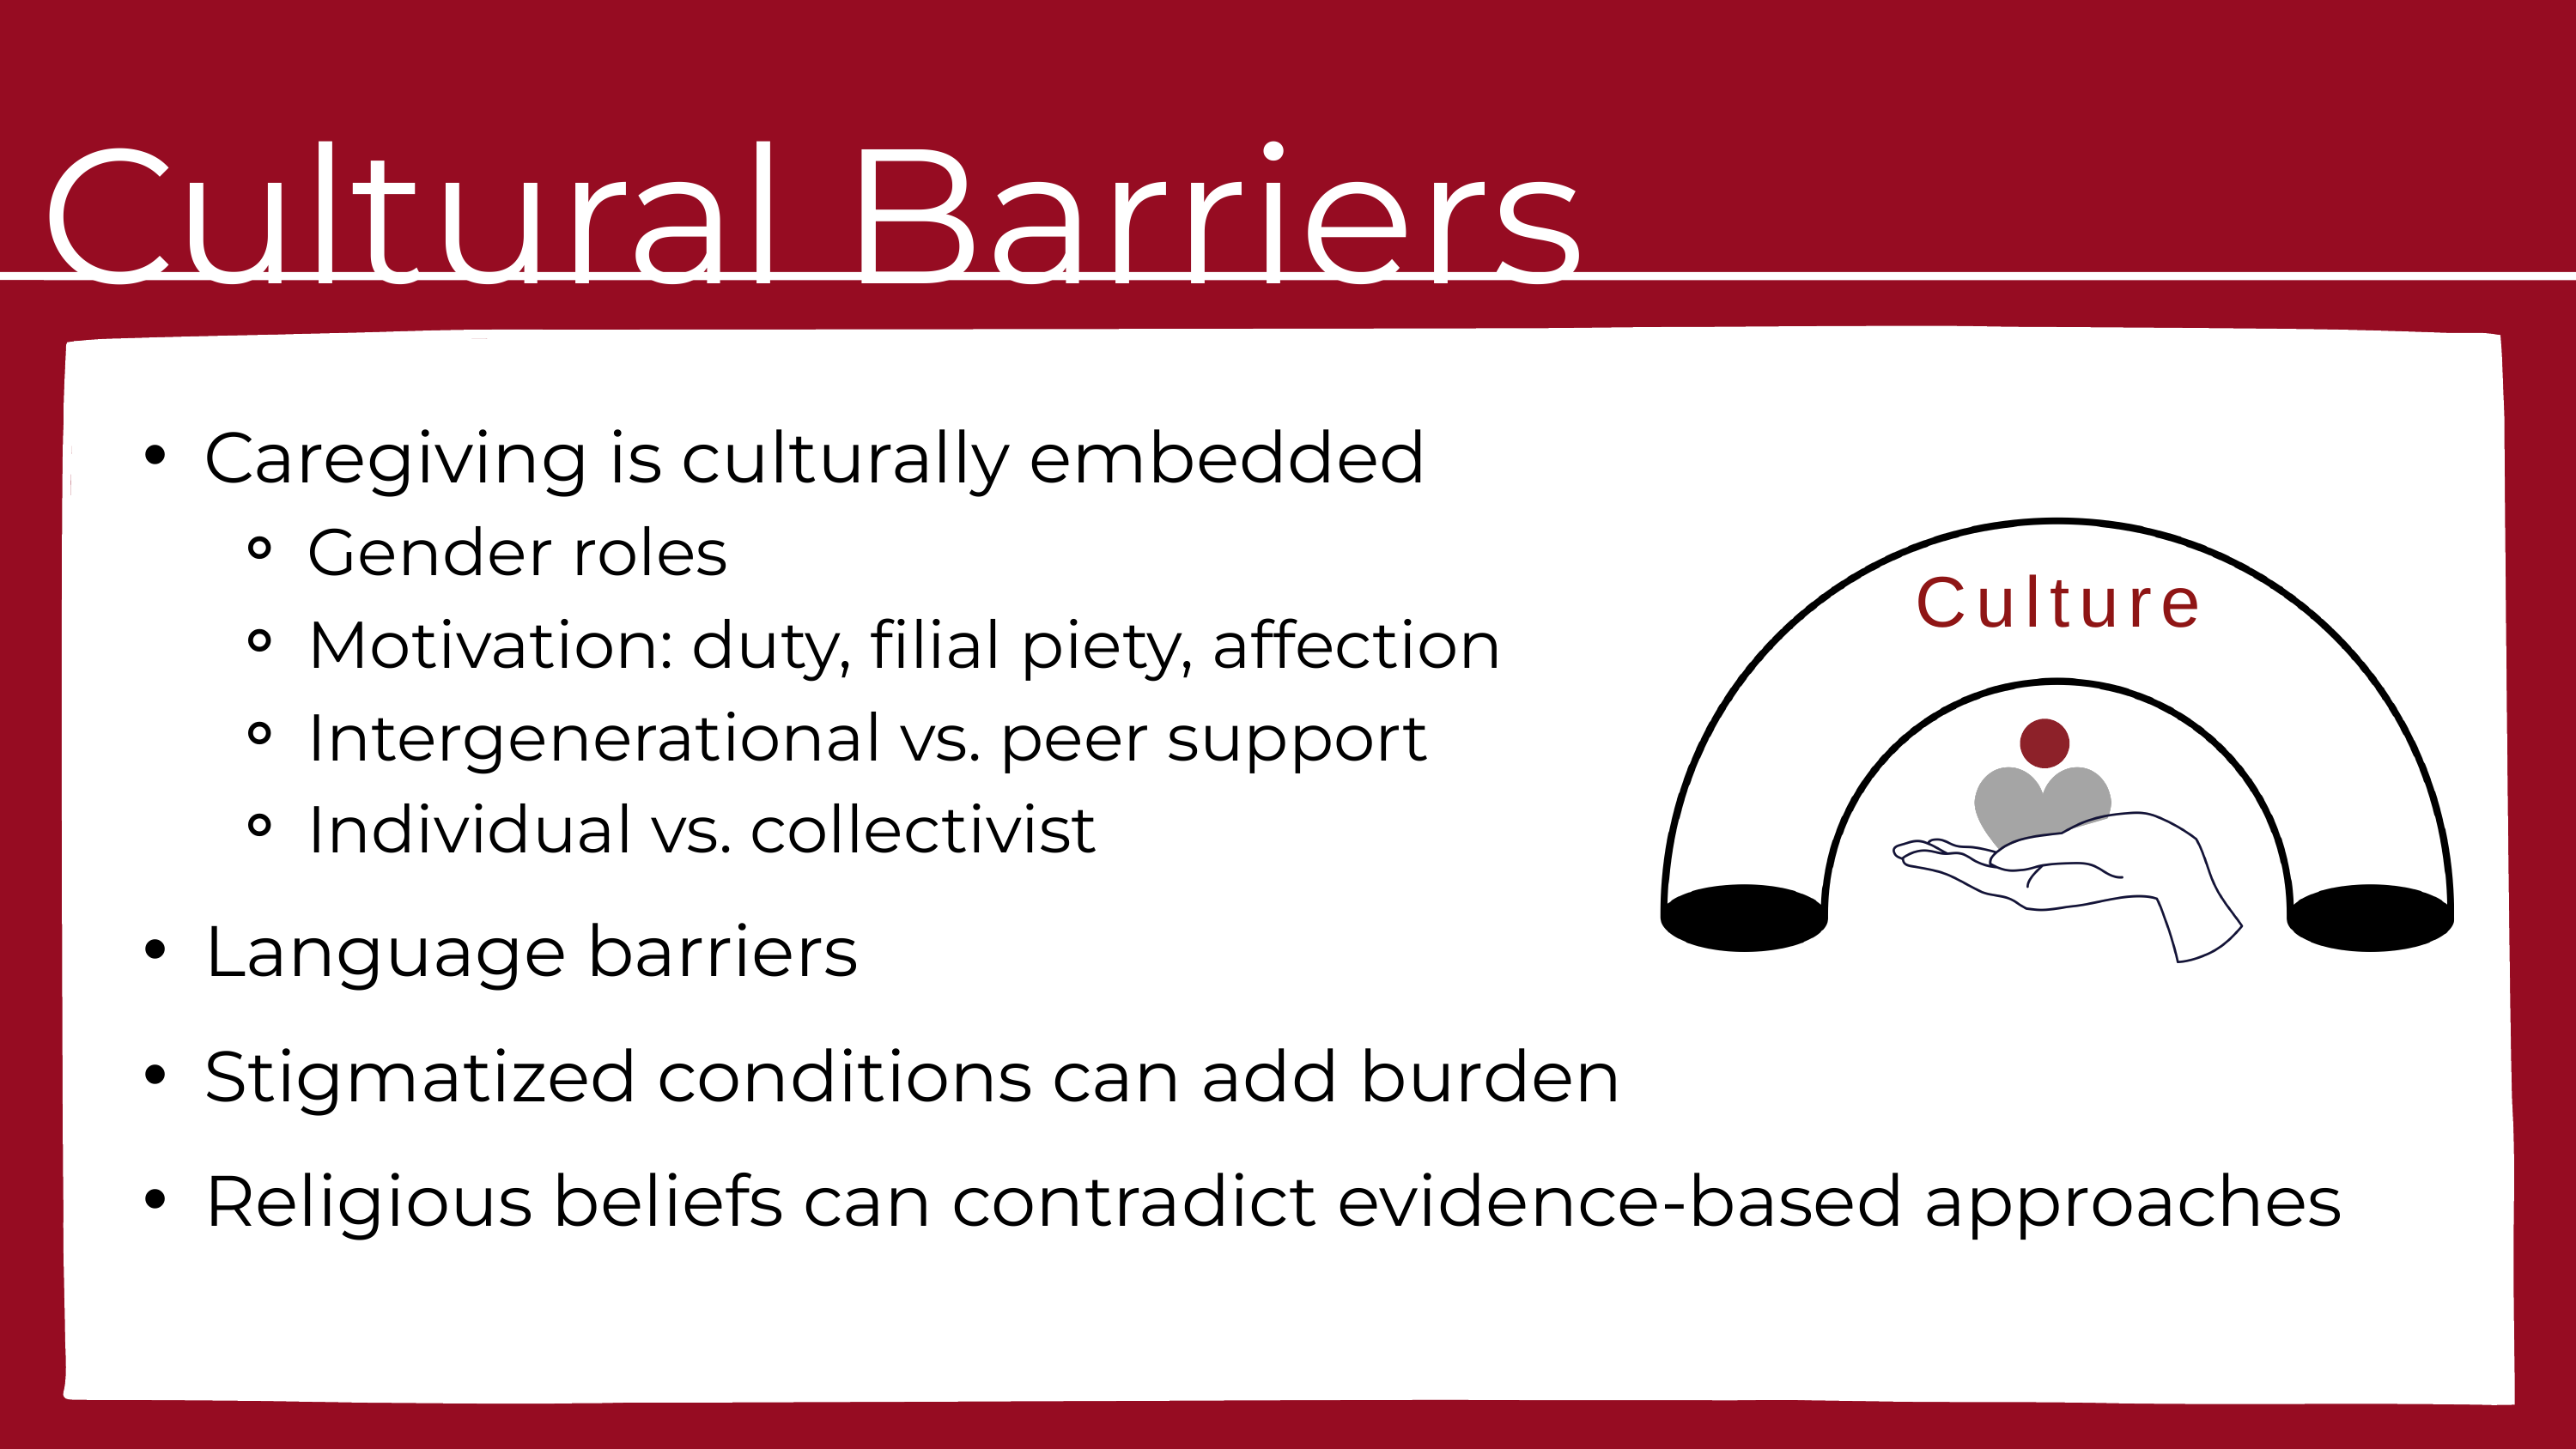

Cultural Barriers

Caregiving is culturally embedded
Gender roles
Motivation: duty, filial piety, affection
Intergenerational vs. peer support
Individual vs. collectivist

Language barriers

Stigmatized conditions can add burden

Religious beliefs can contradict evidence-based approaches

Culture